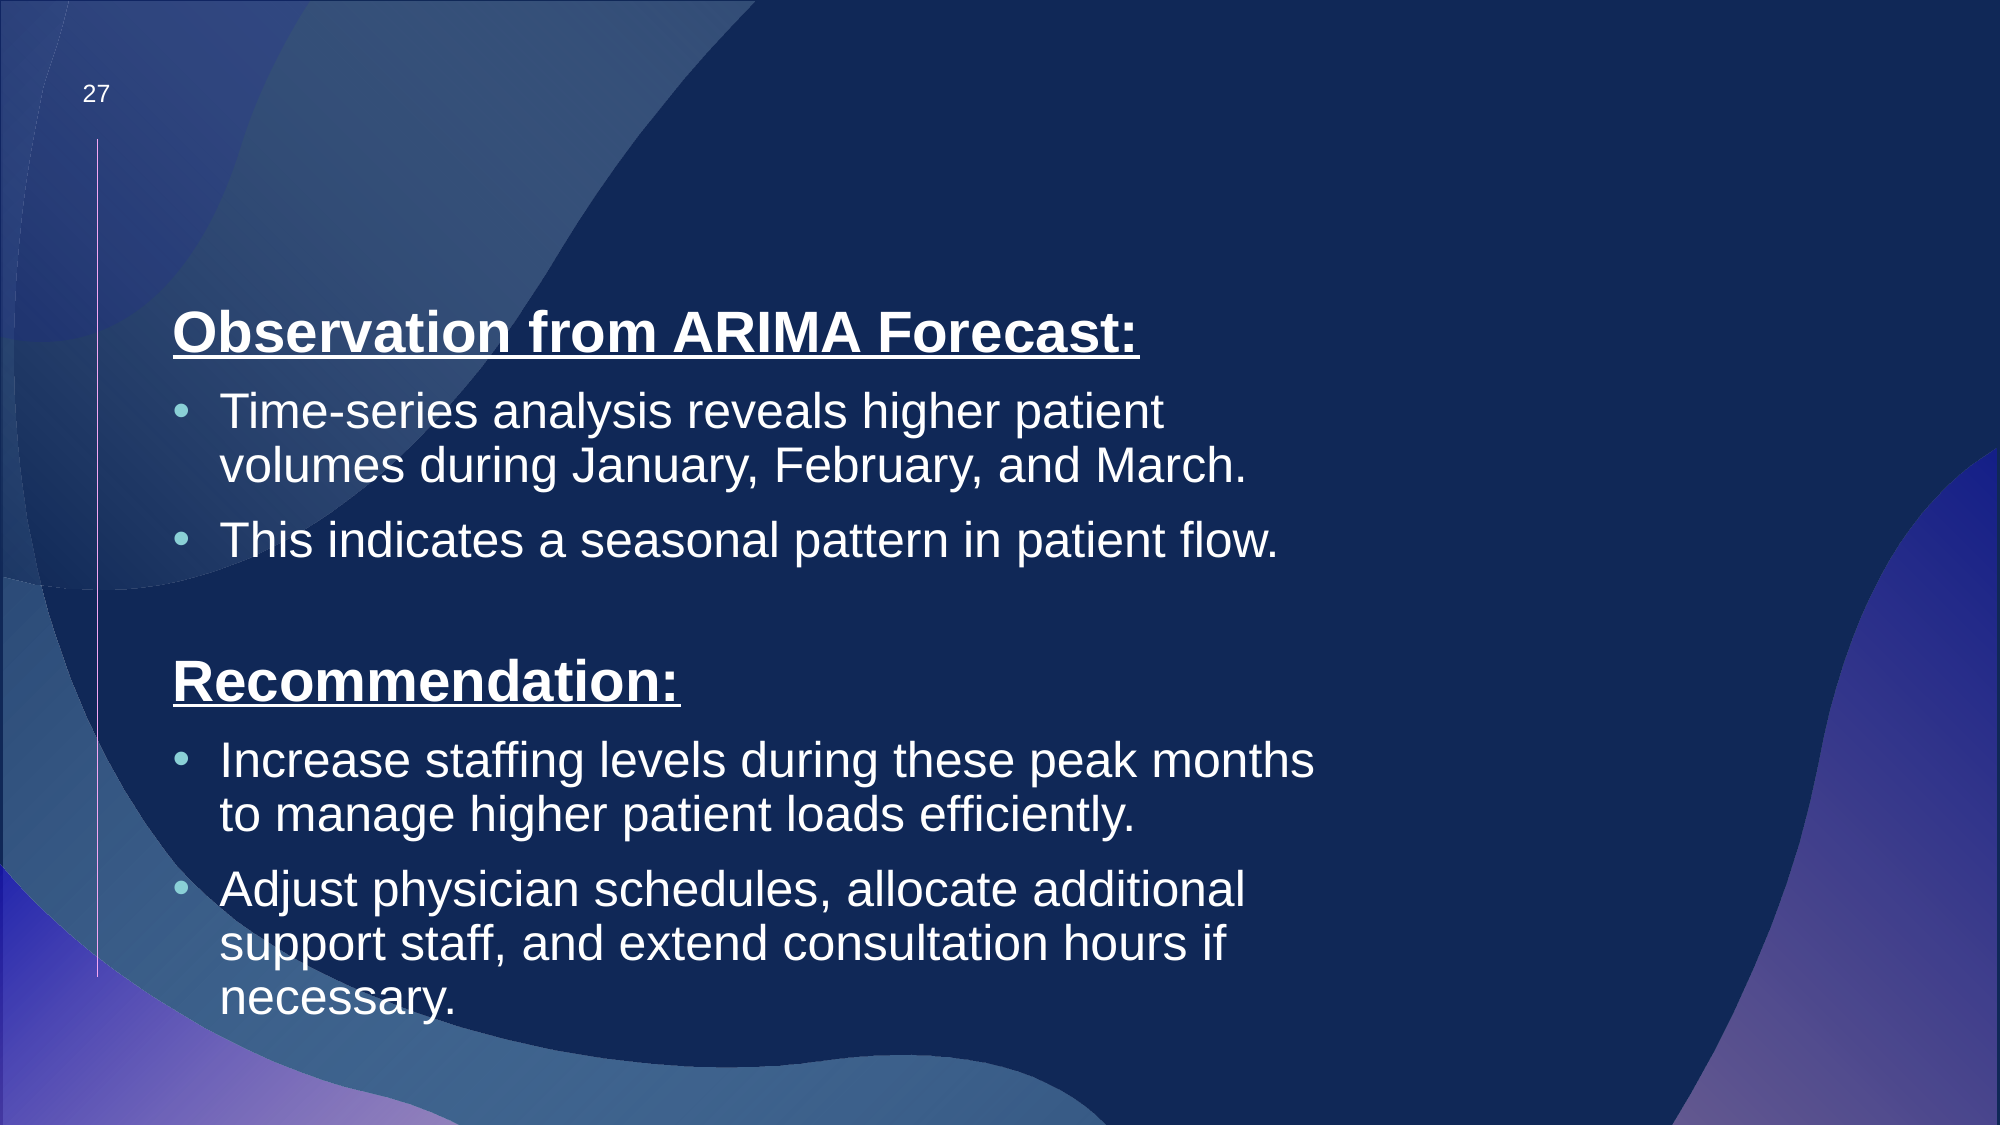

27
Observation from ARIMA Forecast:
Time-series analysis reveals higher patient volumes during January, February, and March.
This indicates a seasonal pattern in patient flow.

Recommendation:
Increase staffing levels during these peak months to manage higher patient loads efficiently.
Adjust physician schedules, allocate additional support staff, and extend consultation hours if necessary.